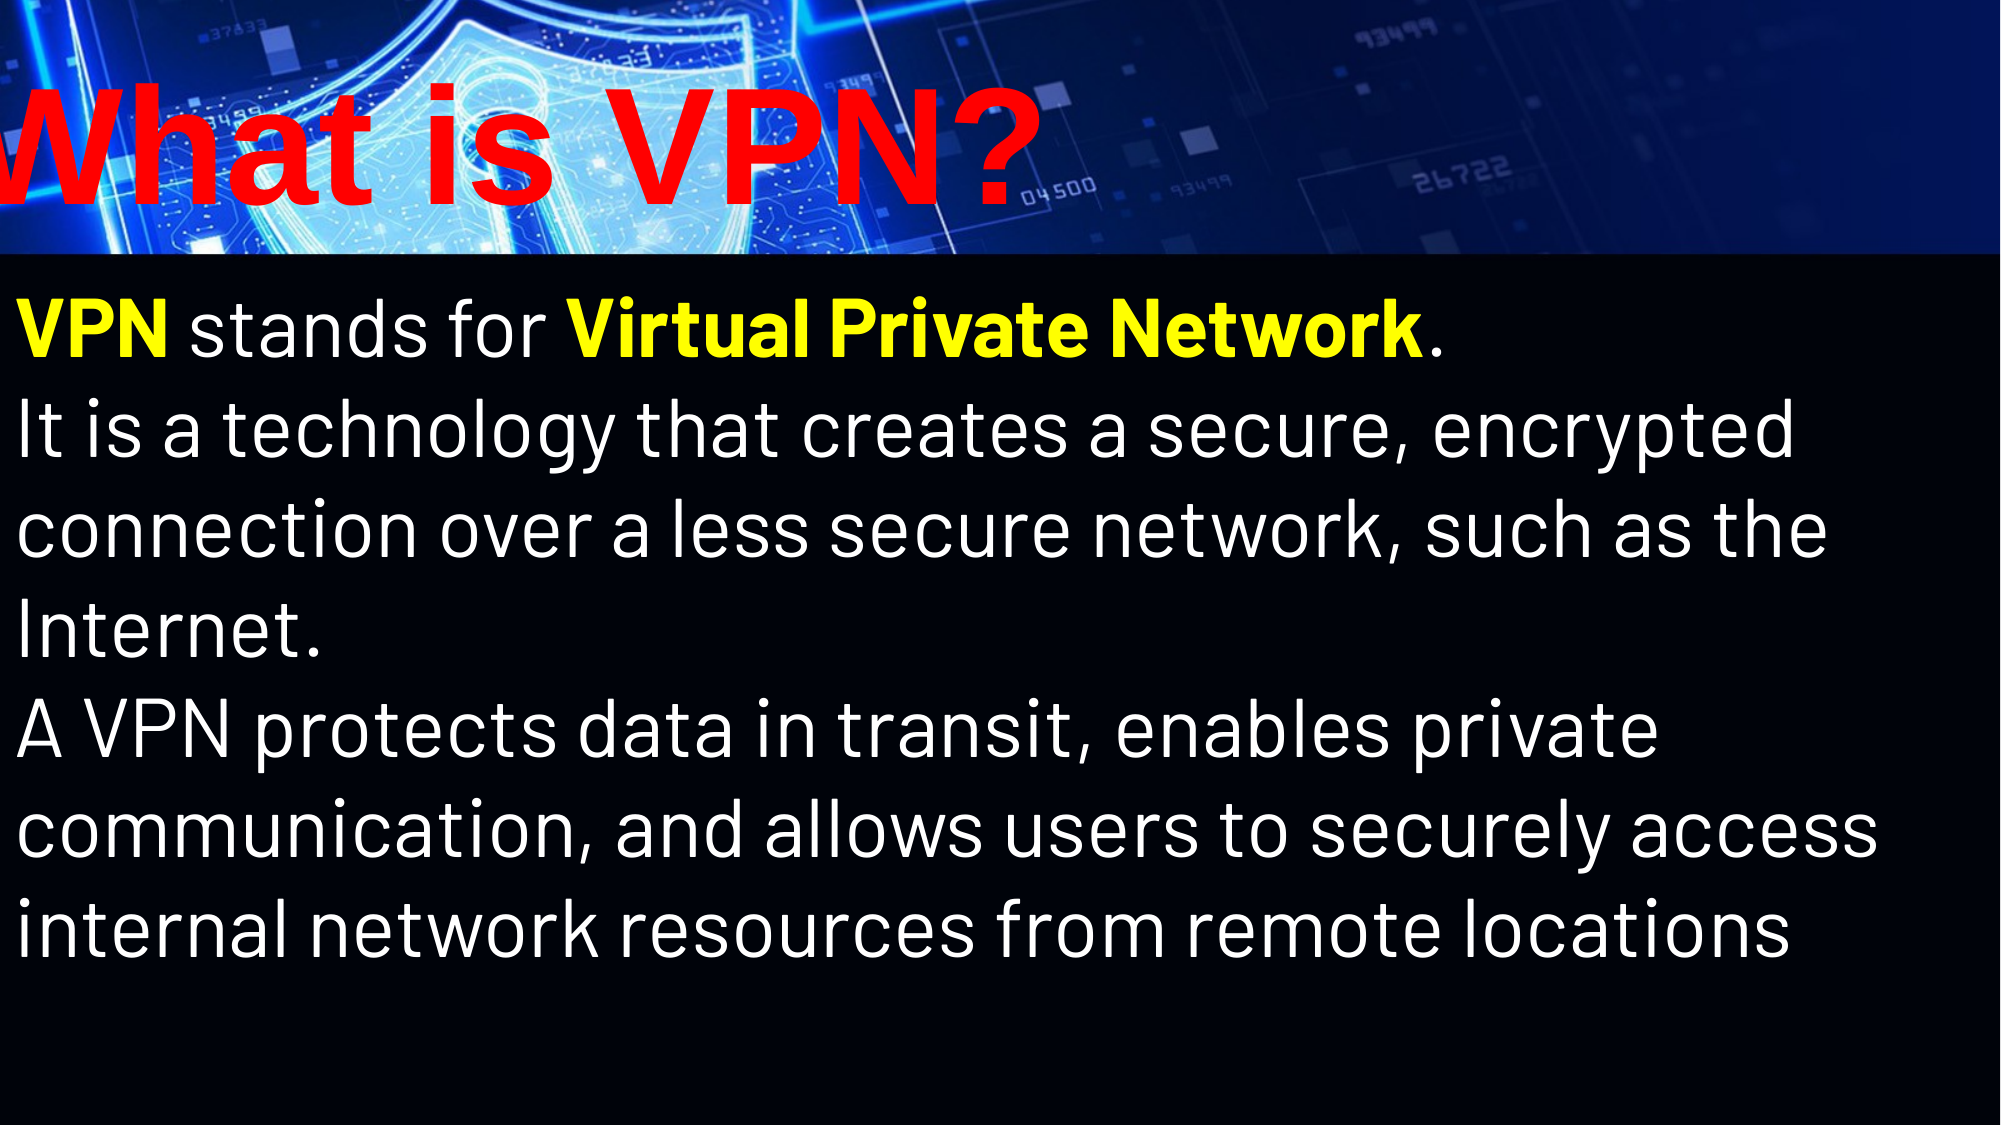

What is VPN?
VPN stands for Virtual Private Network.
It is a technology that creates a secure, encrypted connection over a less secure network, such as the Internet.
A VPN protects data in transit, enables private communication, and allows users to securely access internal network resources from remote locations